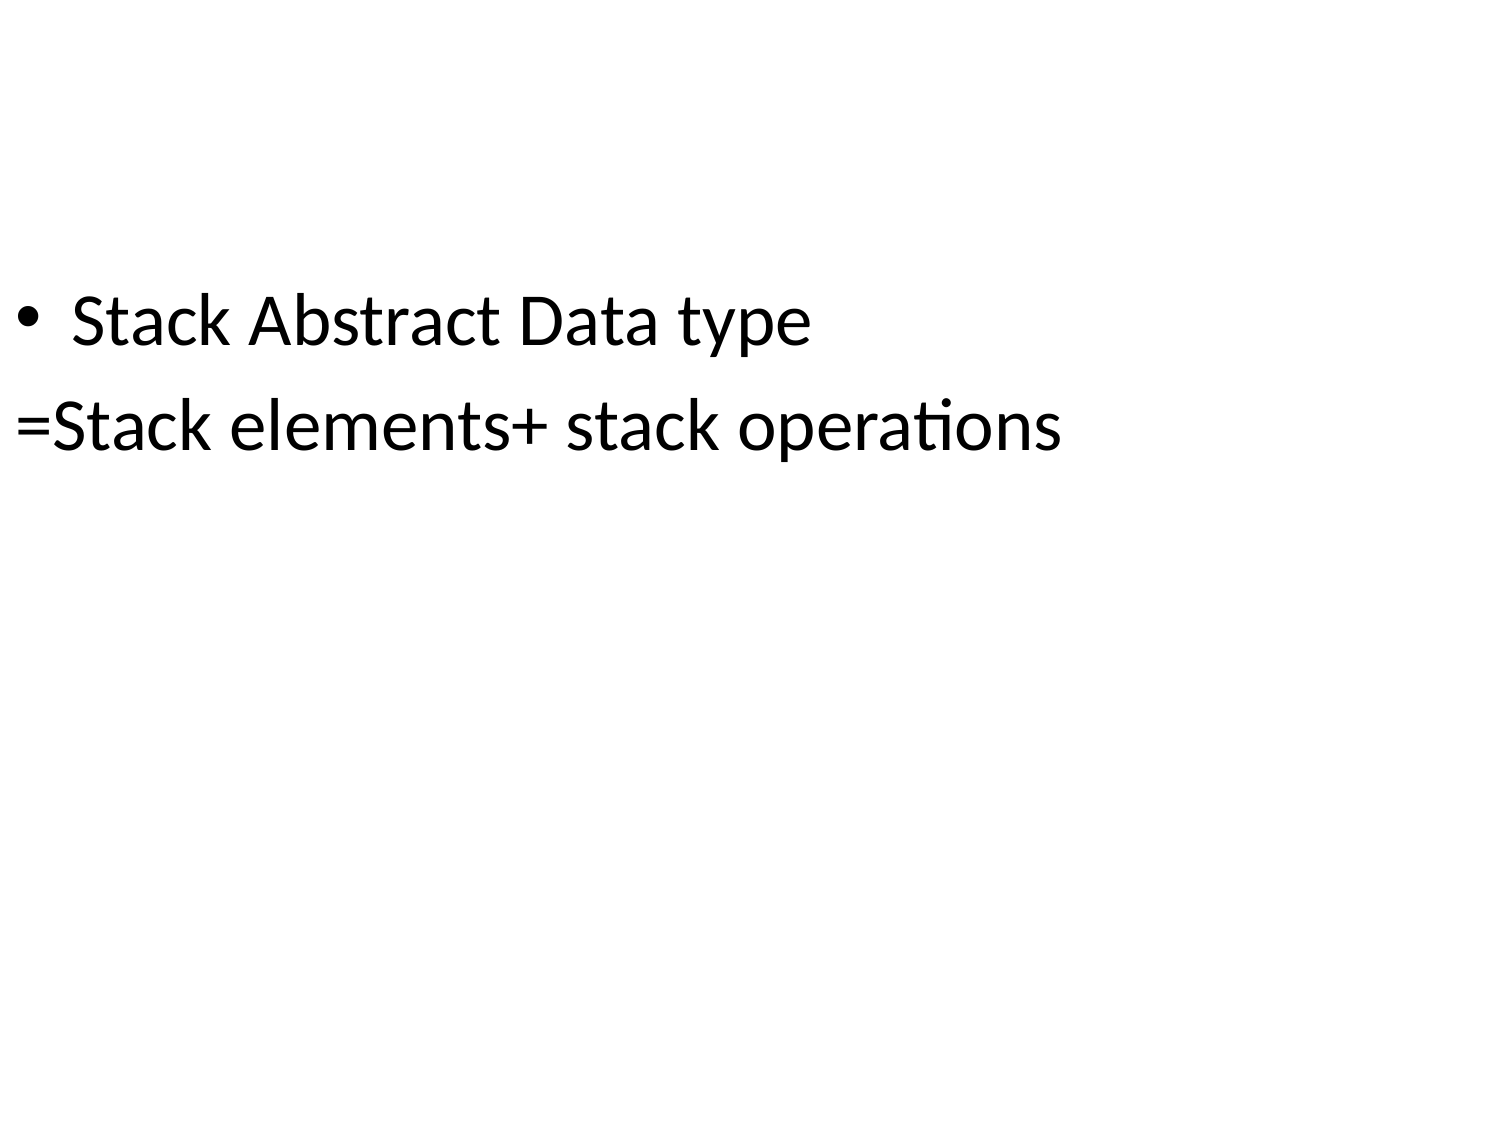

Stack Abstract Data type
=Stack elements+ stack operations